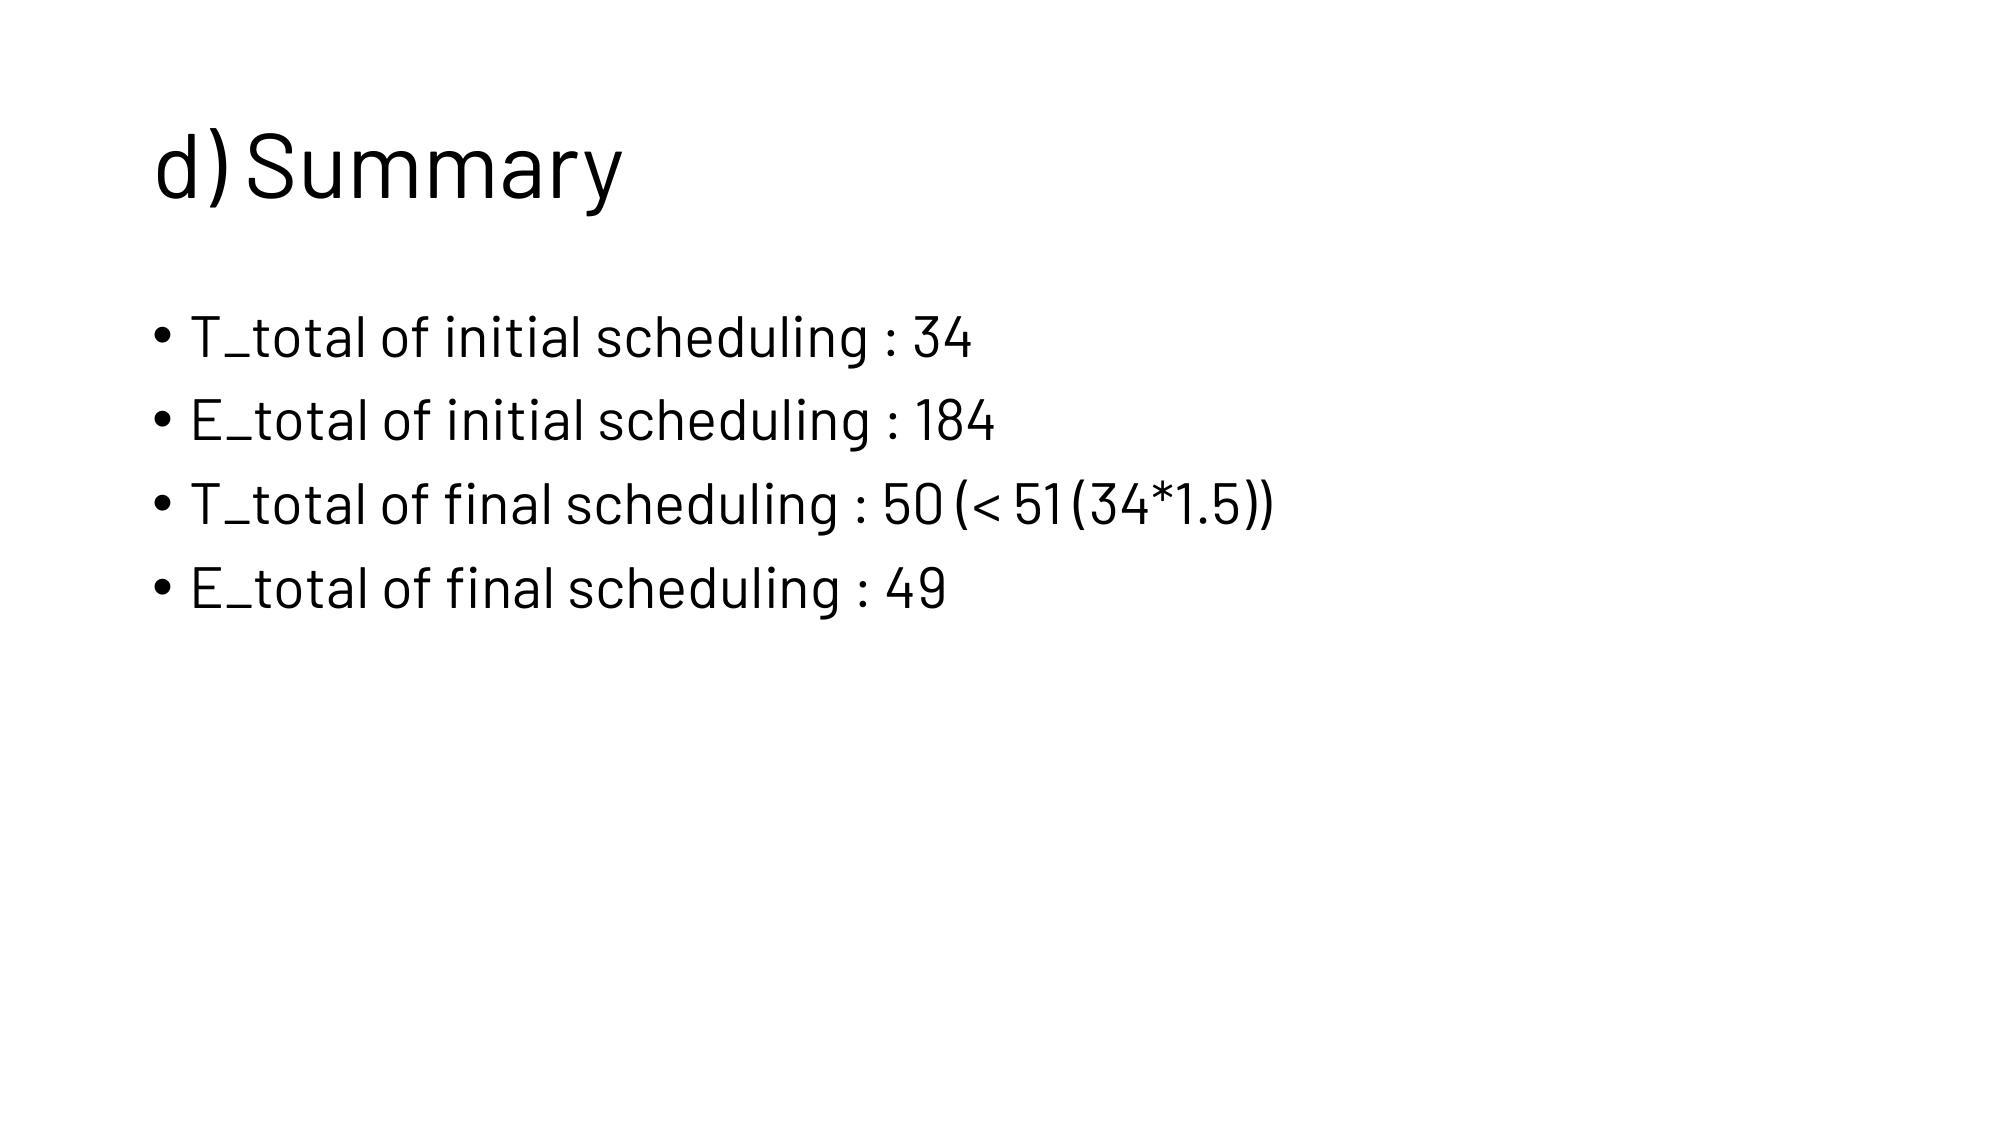

# d) Summary
T_total of initial scheduling : 34
E_total of initial scheduling : 184
T_total of final scheduling : 50 (< 51 (34*1.5))
E_total of final scheduling : 49